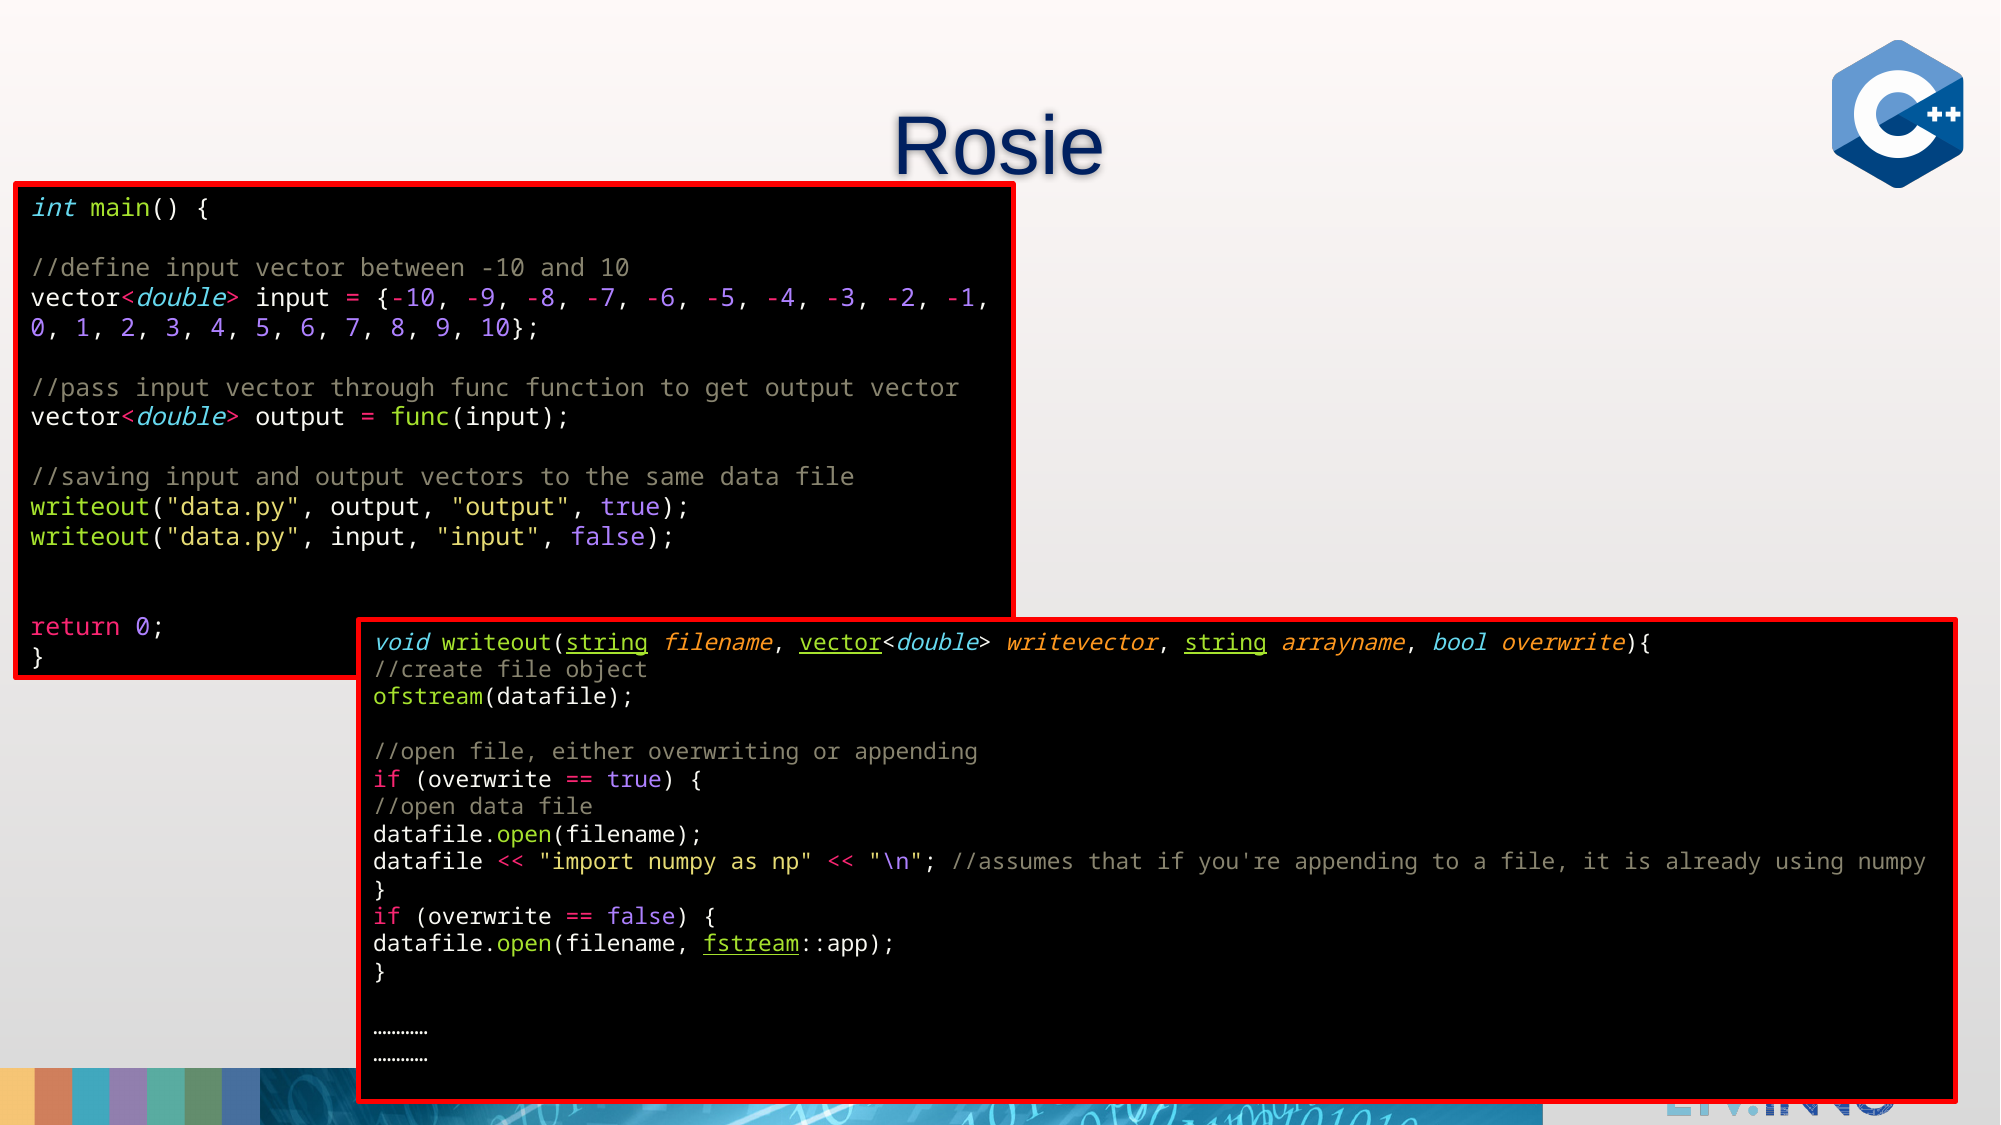

# Rosie
int main() {
//define input vector between -10 and 10
vector<double> input = {-10, -9, -8, -7, -6, -5, -4, -3, -2, -1, 0, 1, 2, 3, 4, 5, 6, 7, 8, 9, 10};
//pass input vector through func function to get output vector
vector<double> output = func(input);
//saving input and output vectors to the same data file
writeout("data.py", output, "output", true);
writeout("data.py", input, "input", false);
return 0;
}
void writeout(string filename, vector<double> writevector, string arrayname, bool overwrite){
//create file object
ofstream(datafile);
//open file, either overwriting or appending
if (overwrite == true) {
//open data file
datafile.open(filename);
datafile << "import numpy as np" << "\n"; //assumes that if you're appending to a file, it is already using numpy
}
if (overwrite == false) {
datafile.open(filename, fstream::app);
}
…………
…………